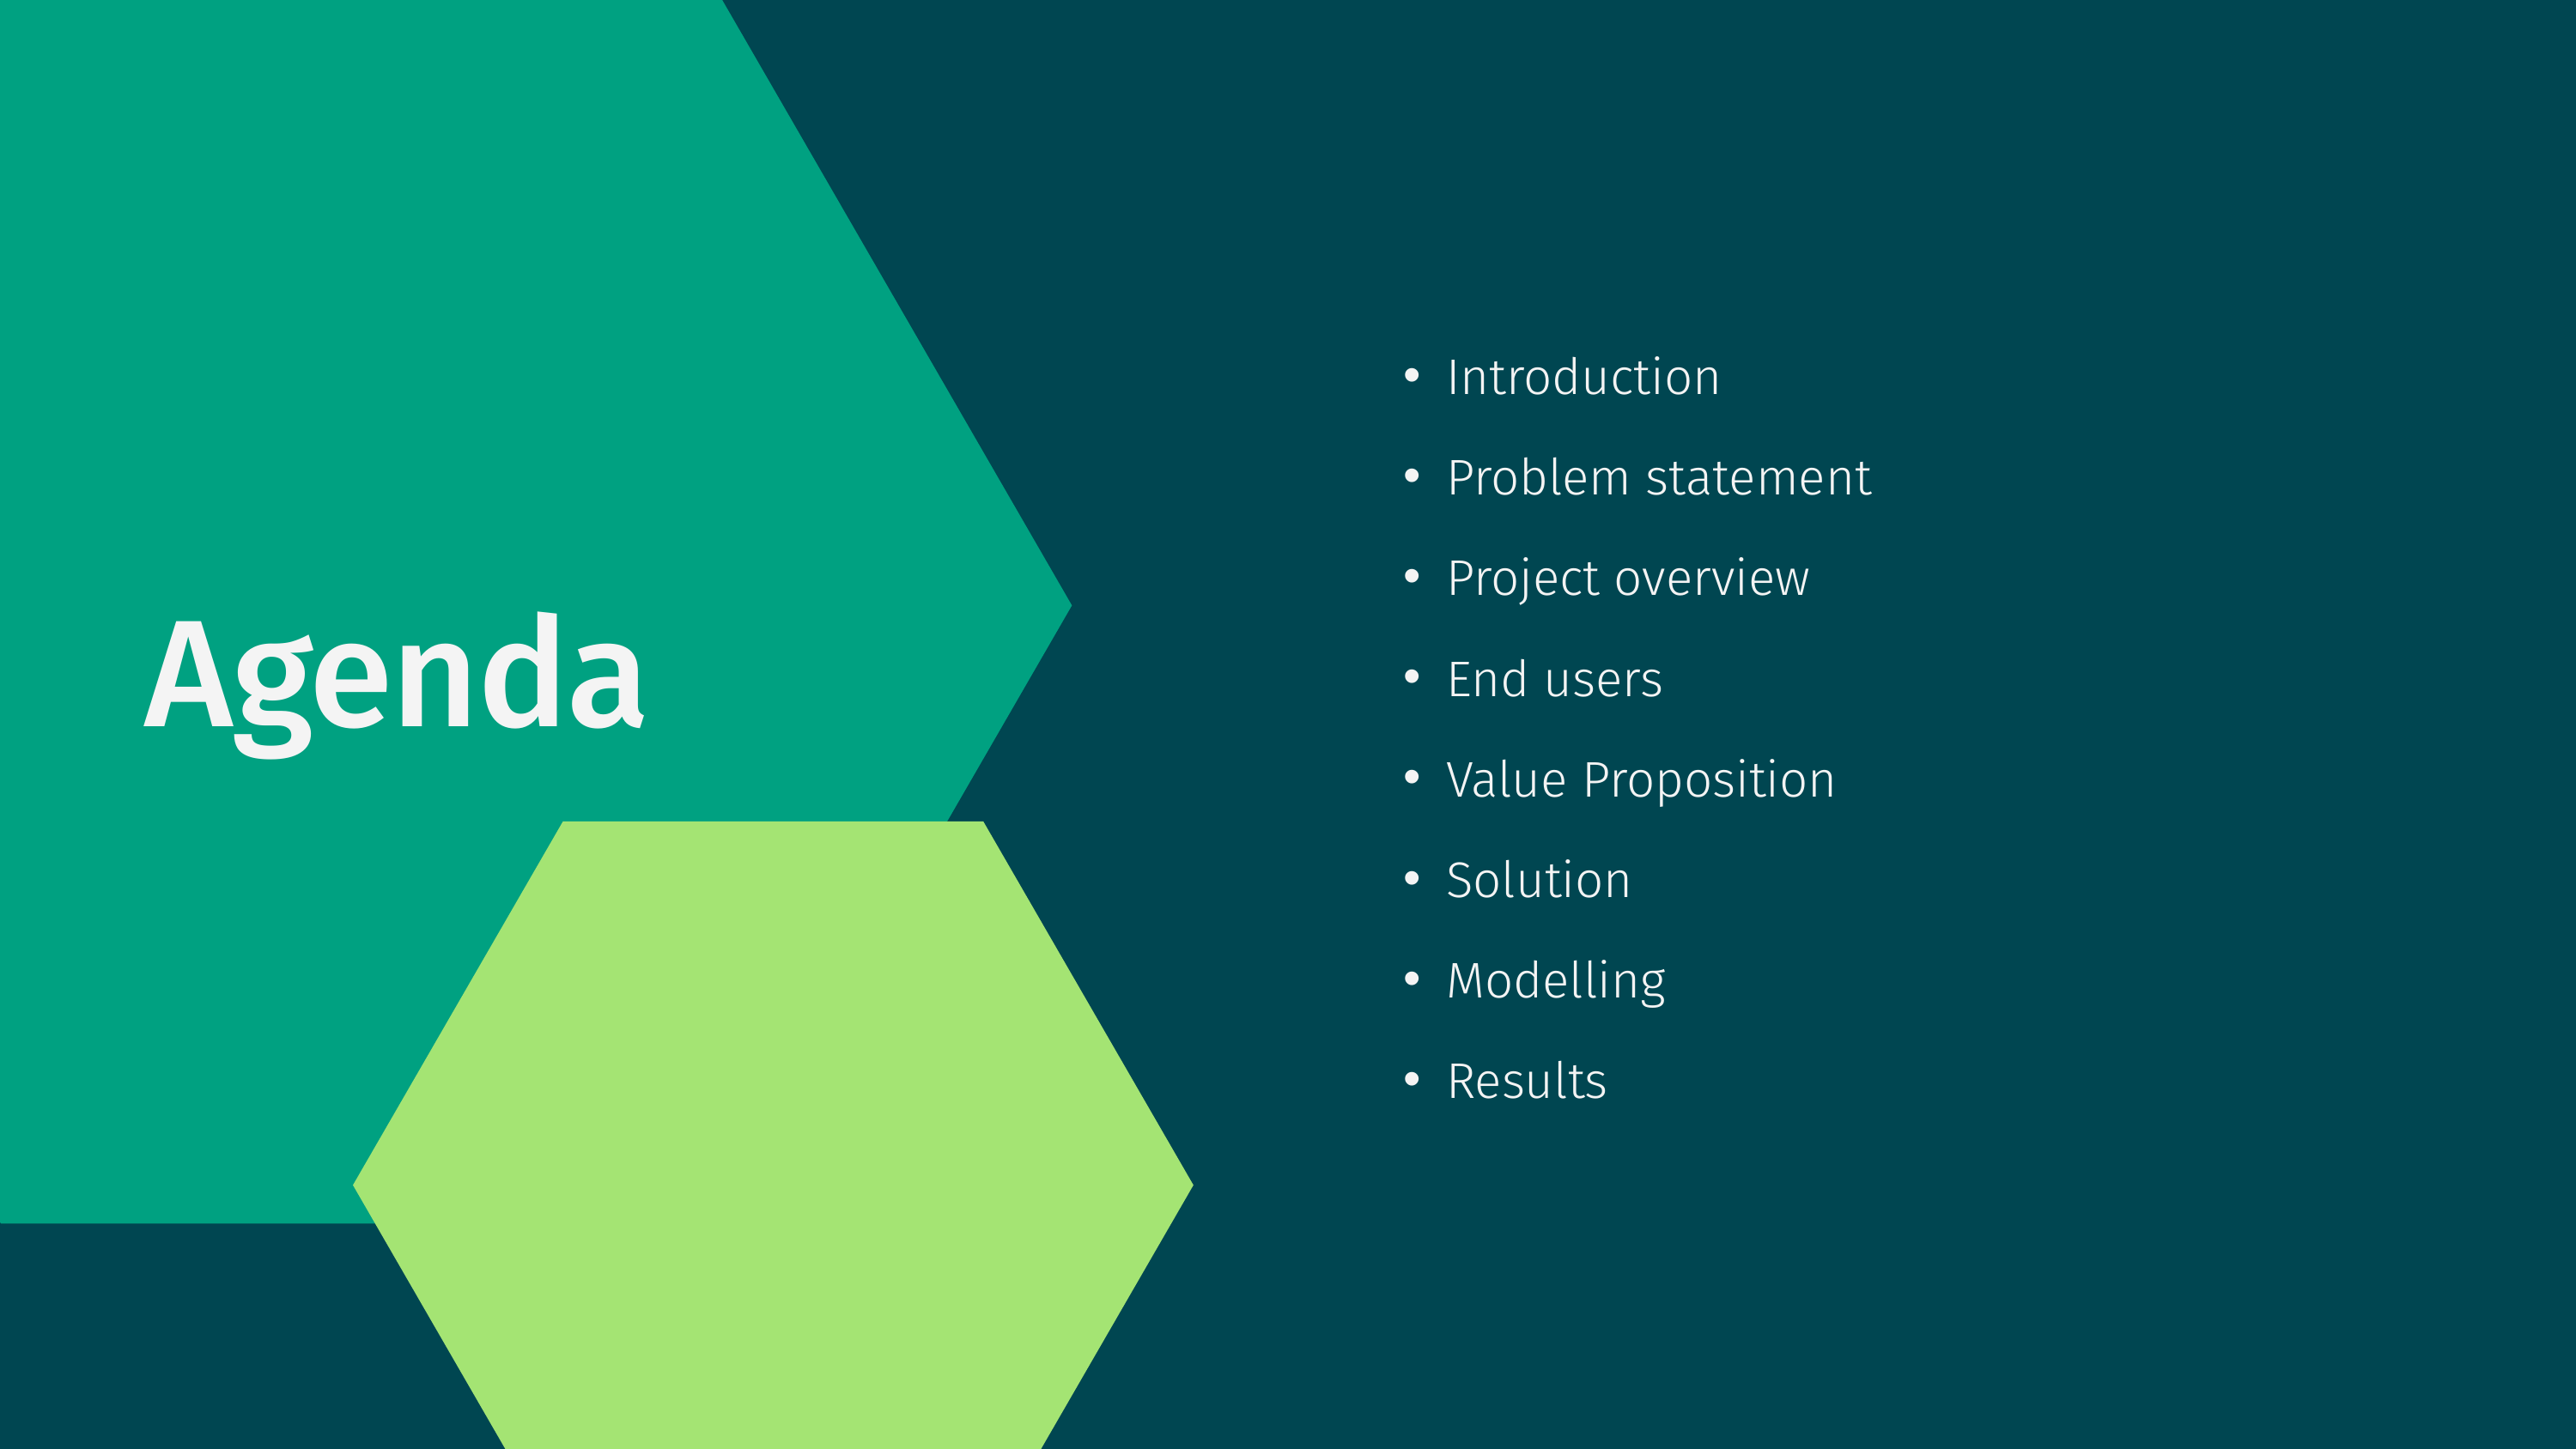

Introduction
Problem statement
Project overview
Agenda
End users
Value Proposition

Solution
Modelling
Results